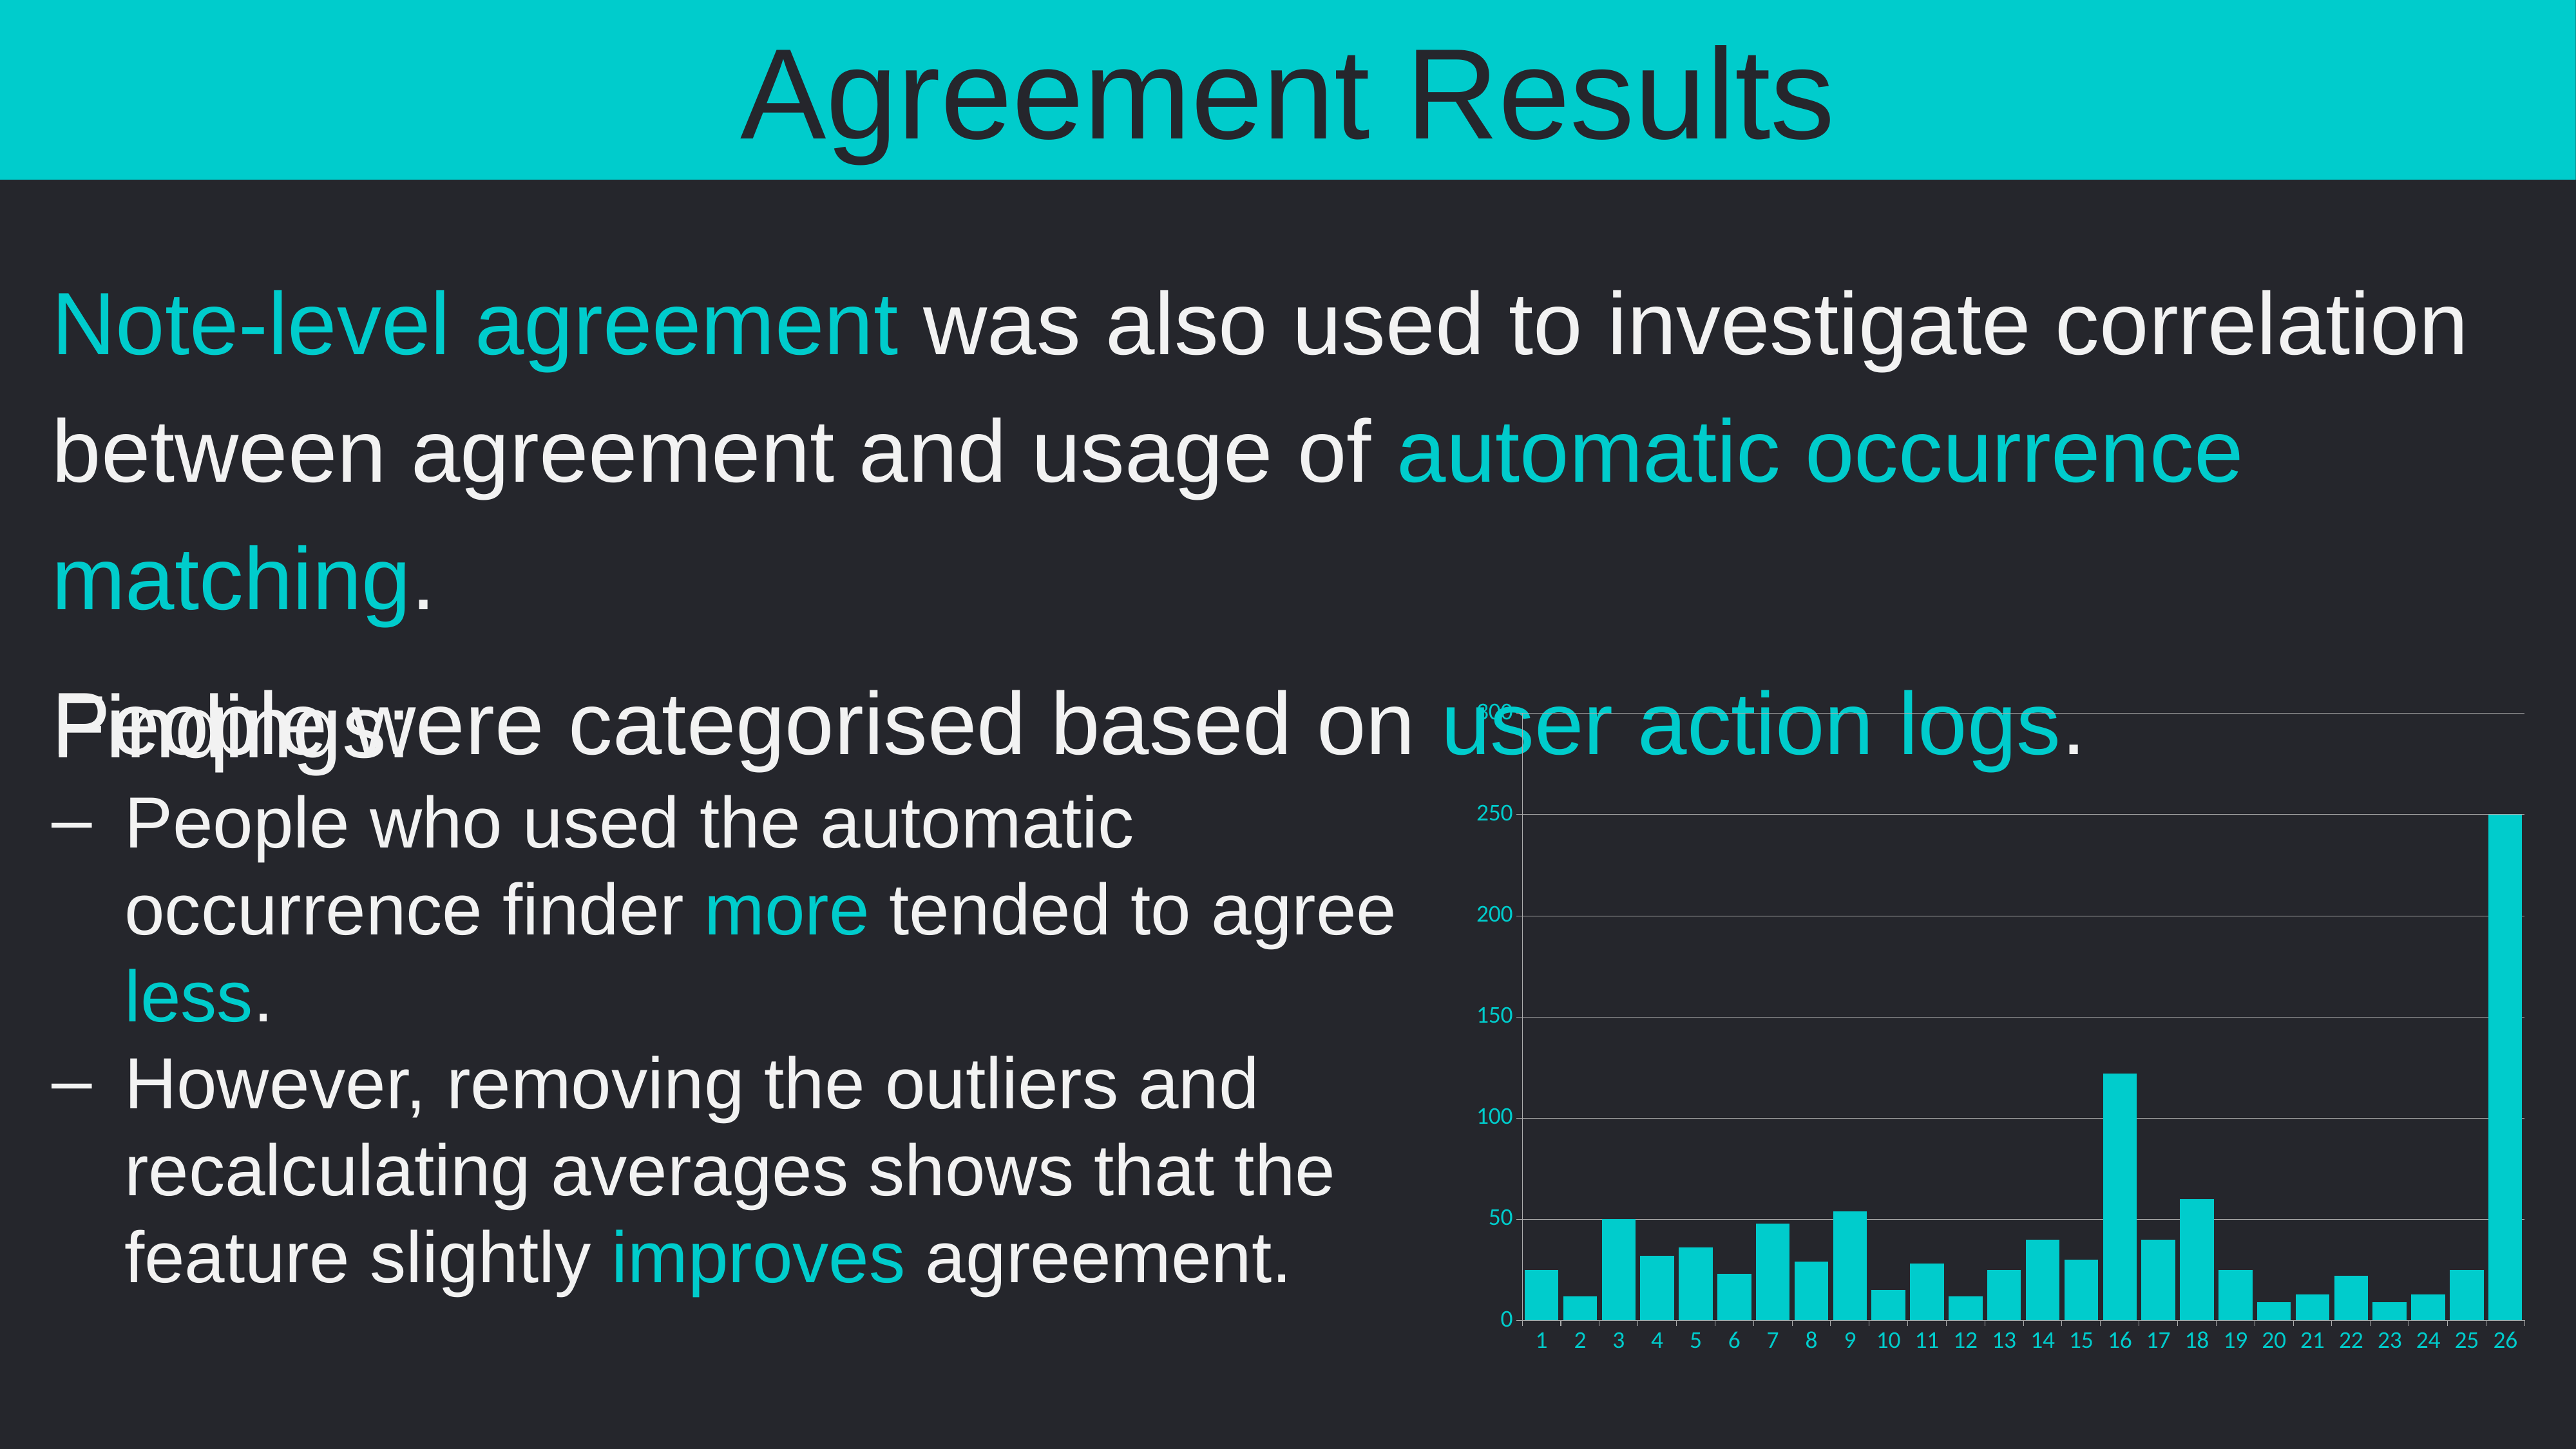

Agreement Results
Note-level agreement was also used to investigate correlation between agreement and usage of automatic occurrence matching.
People were categorised based on user action logs.
Findings:
People who used the automatic occurrence finder more tended to agree less.
However, removing the outliers and recalculating averages shows that the feature slightly improves agreement.

### Chart

| Category | No. of Uses |
|---|---|
| 1 | 25.0 |
| 2 | 12.0 |
| 3 | 50.0 |
| 4 | 32.0 |
| 5 | 36.0 |
| 6 | 23.0 |
| 7 | 48.0 |
| 8 | 29.0 |
| 9 | 54.0 |
| 10 | 15.0 |
| 11 | 28.0 |
| 12 | 12.0 |
| 13 | 25.0 |
| 14 | 40.0 |
| 15 | 30.0 |
| 16 | 122.0 |
| 17 | 40.0 |
| 18 | 60.0 |
| 19 | 25.0 |
| 20 | 9.0 |
| 21 | 13.0 |
| 22 | 22.0 |
| 23 | 9.0 |
| 24 | 13.0 |
| 25 | 25.0 |
| 26 | 250.0 |